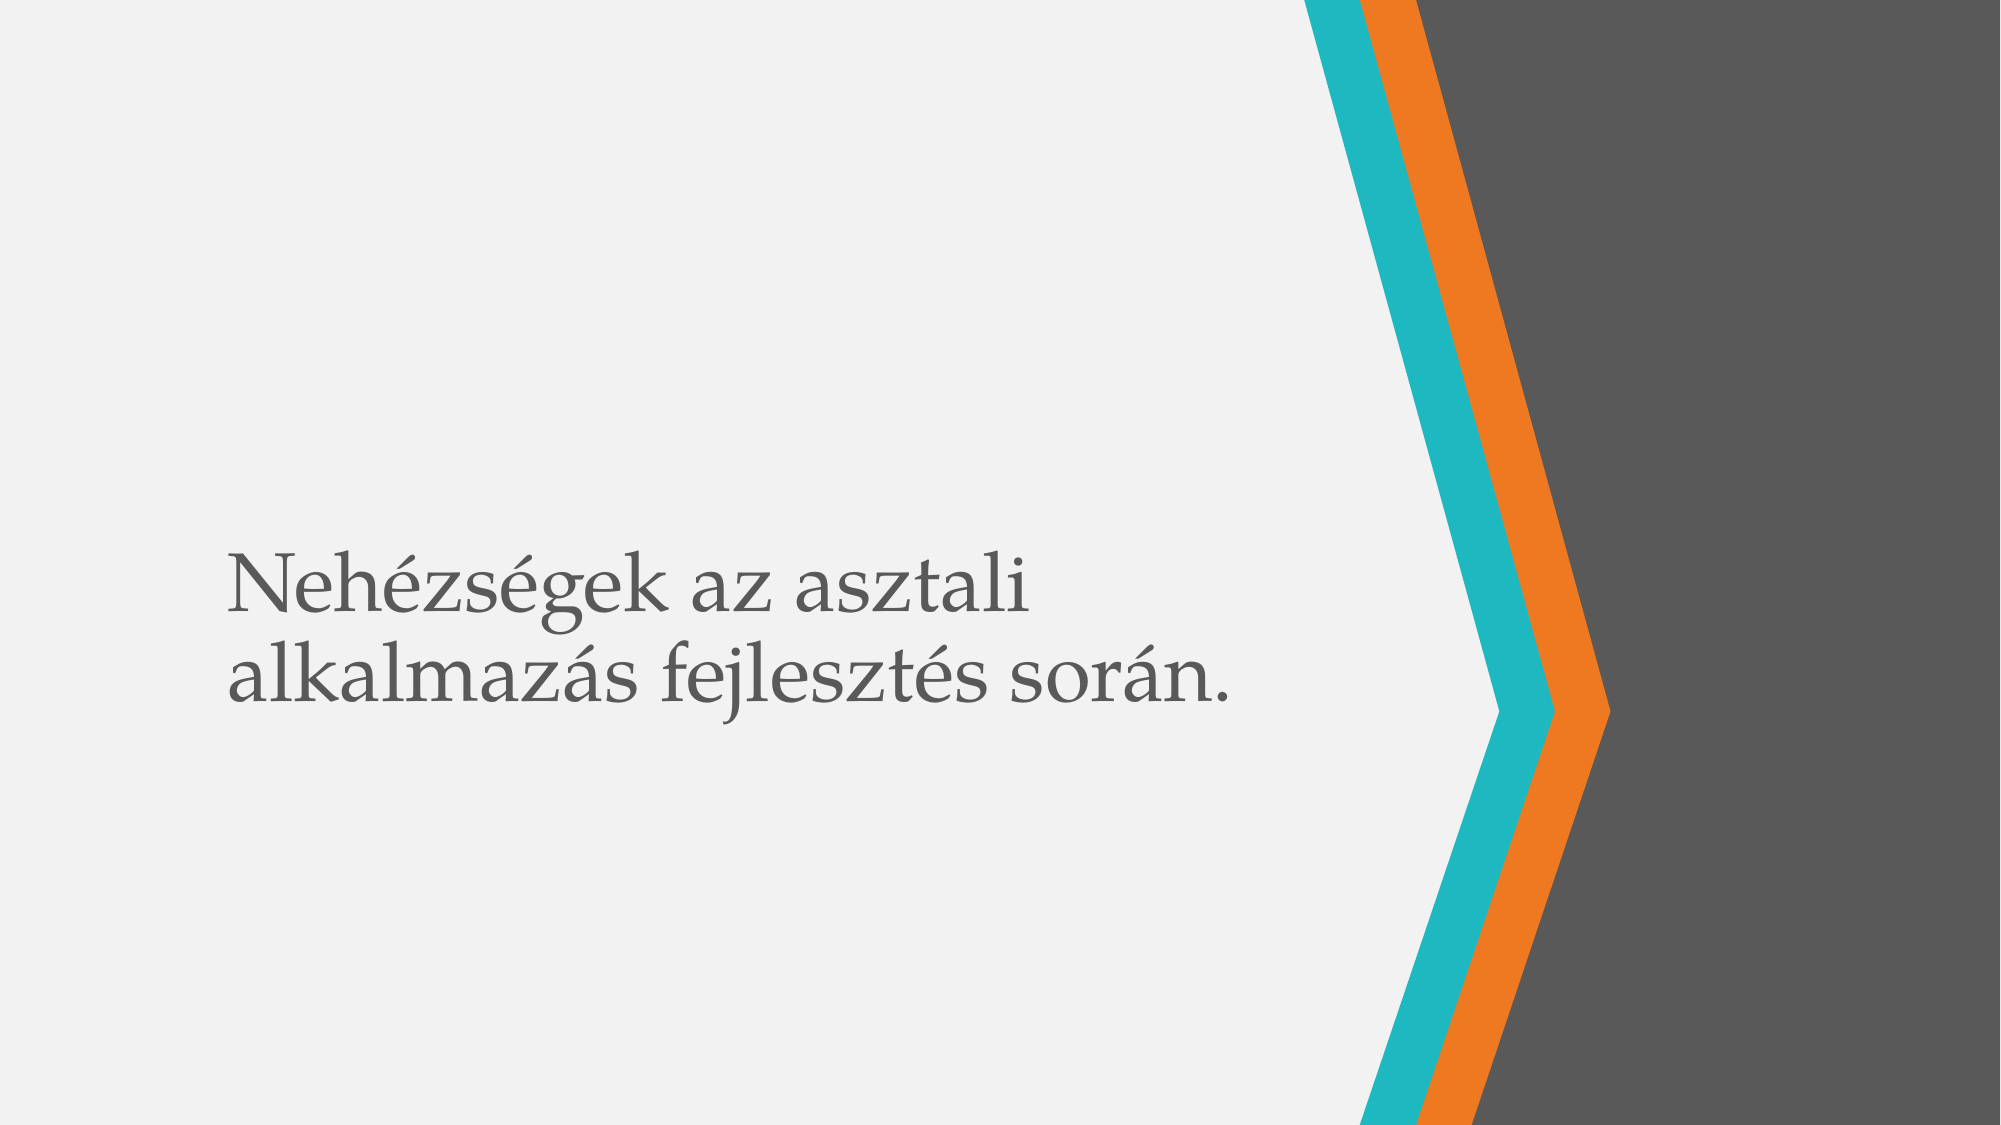

# Nehézségek az asztali alkalmazás fejlesztés során.